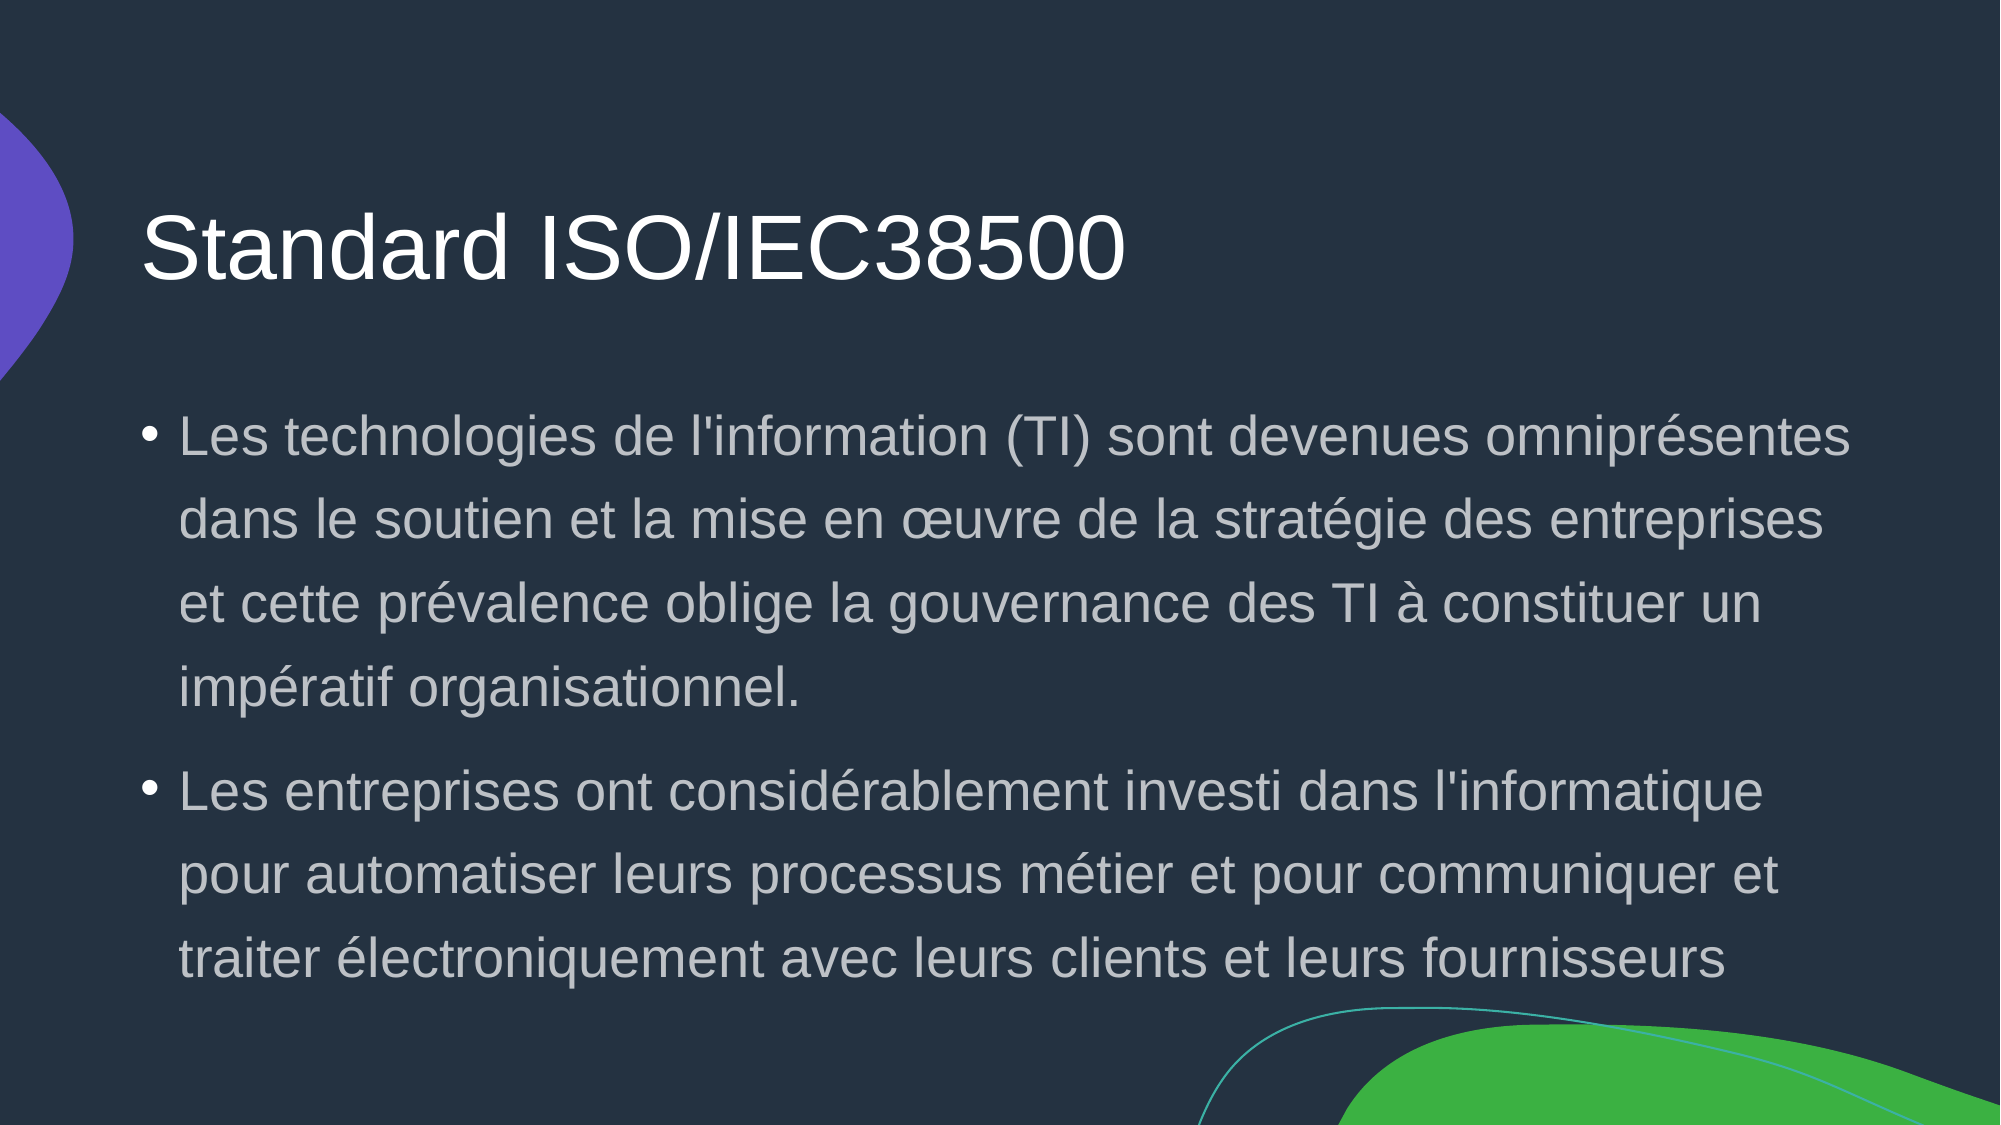

# Standard ISO/IEC38500
Les technologies de l'information (TI) sont devenues omniprésentes dans le soutien et la mise en œuvre de la stratégie des entreprises et cette prévalence oblige la gouvernance des TI à constituer un impératif organisationnel.
Les entreprises ont considérablement investi dans l'informatique pour automatiser leurs processus métier et pour communiquer et traiter électroniquement avec leurs clients et leurs fournisseurs